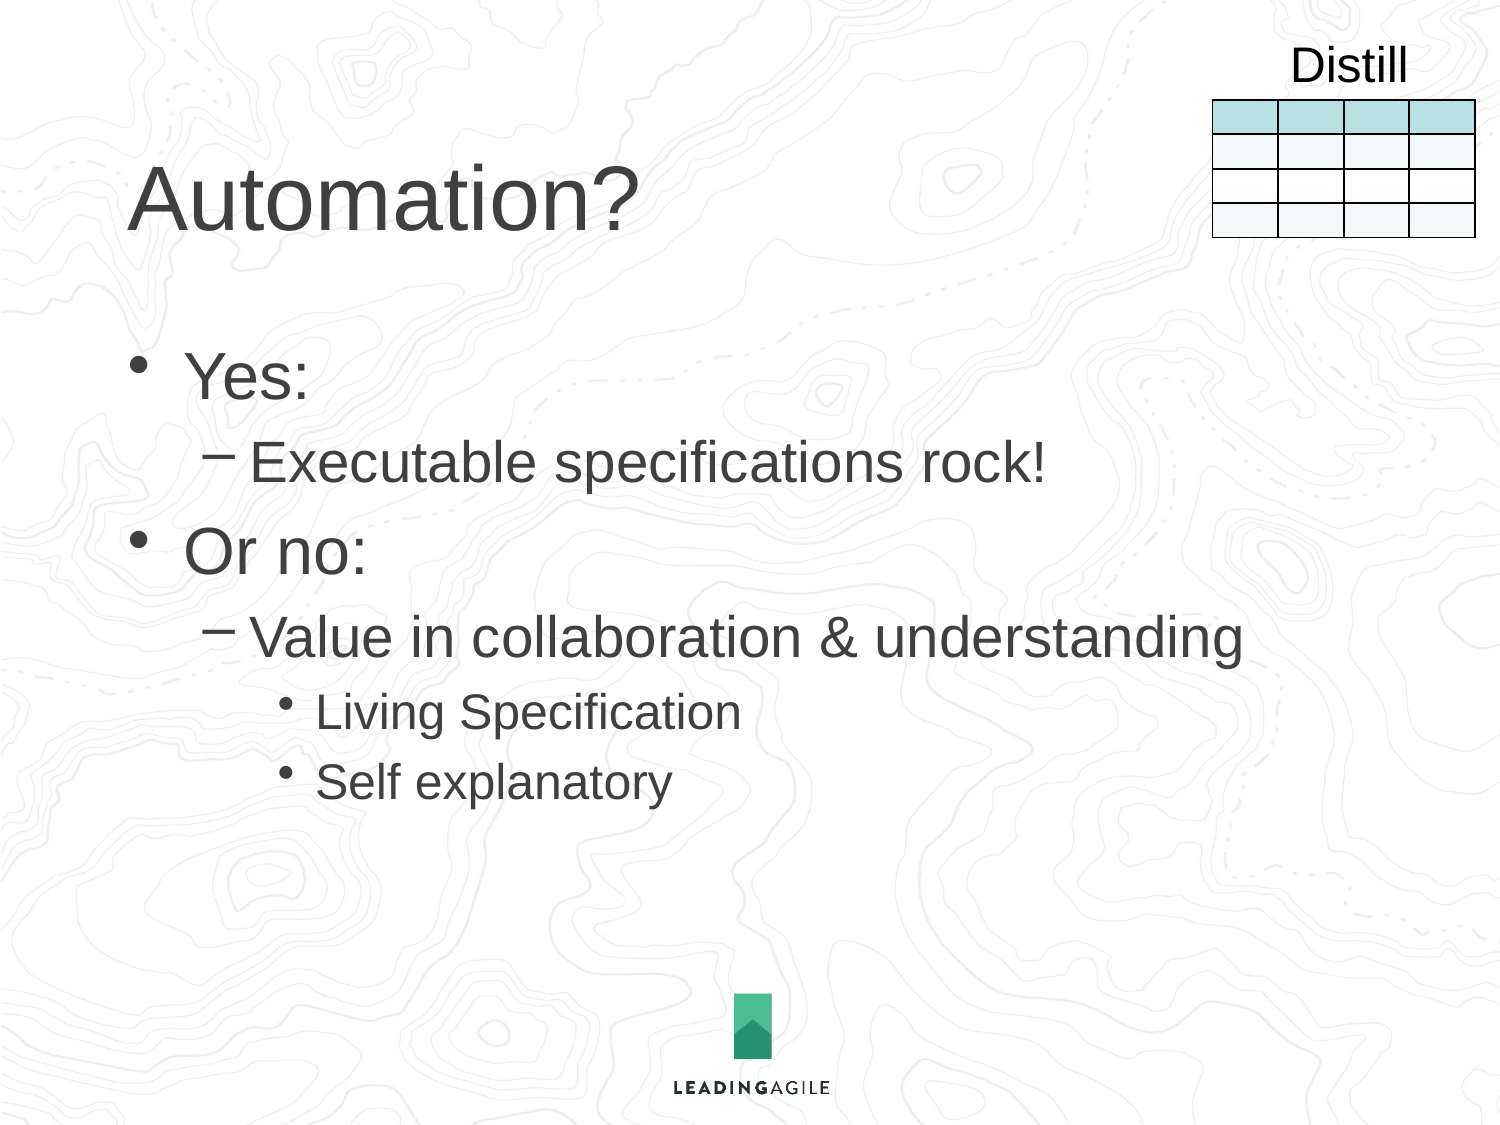

Distill
# Automation?
|  |  |  |  |
| --- | --- | --- | --- |
|  |  |  |  |
|  |  |  |  |
|  |  |  |  |
Yes:
Executable specifications rock!
Or no:
Value in collaboration & understanding
Living Specification
Self explanatory